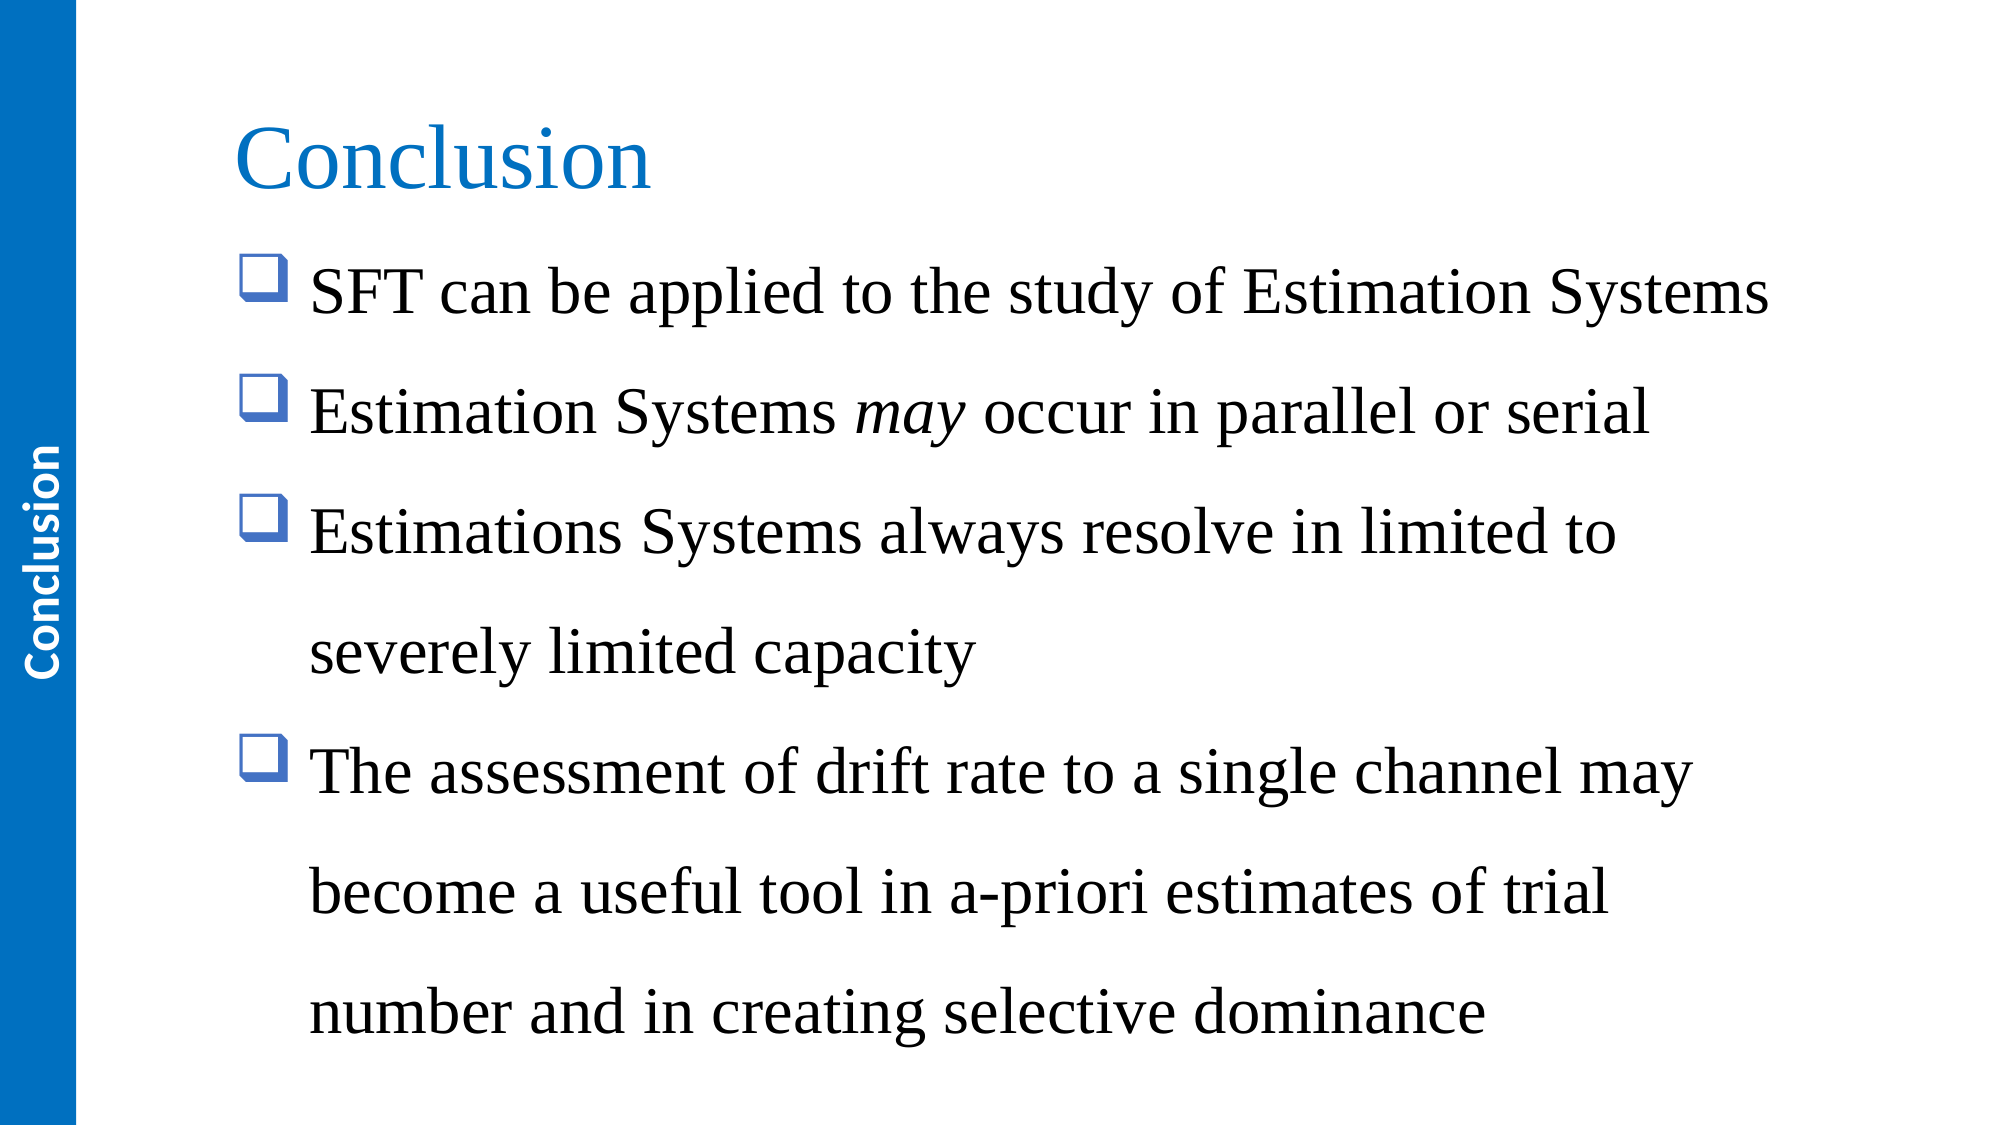

Conclusion
SFT can be applied to the study of Estimation Systems
Estimation Systems may occur in parallel or serial
Estimations Systems always resolve in limited to severely limited capacity
The assessment of drift rate to a single channel may become a useful tool in a-priori estimates of trial number and in creating selective dominance
Conclusion